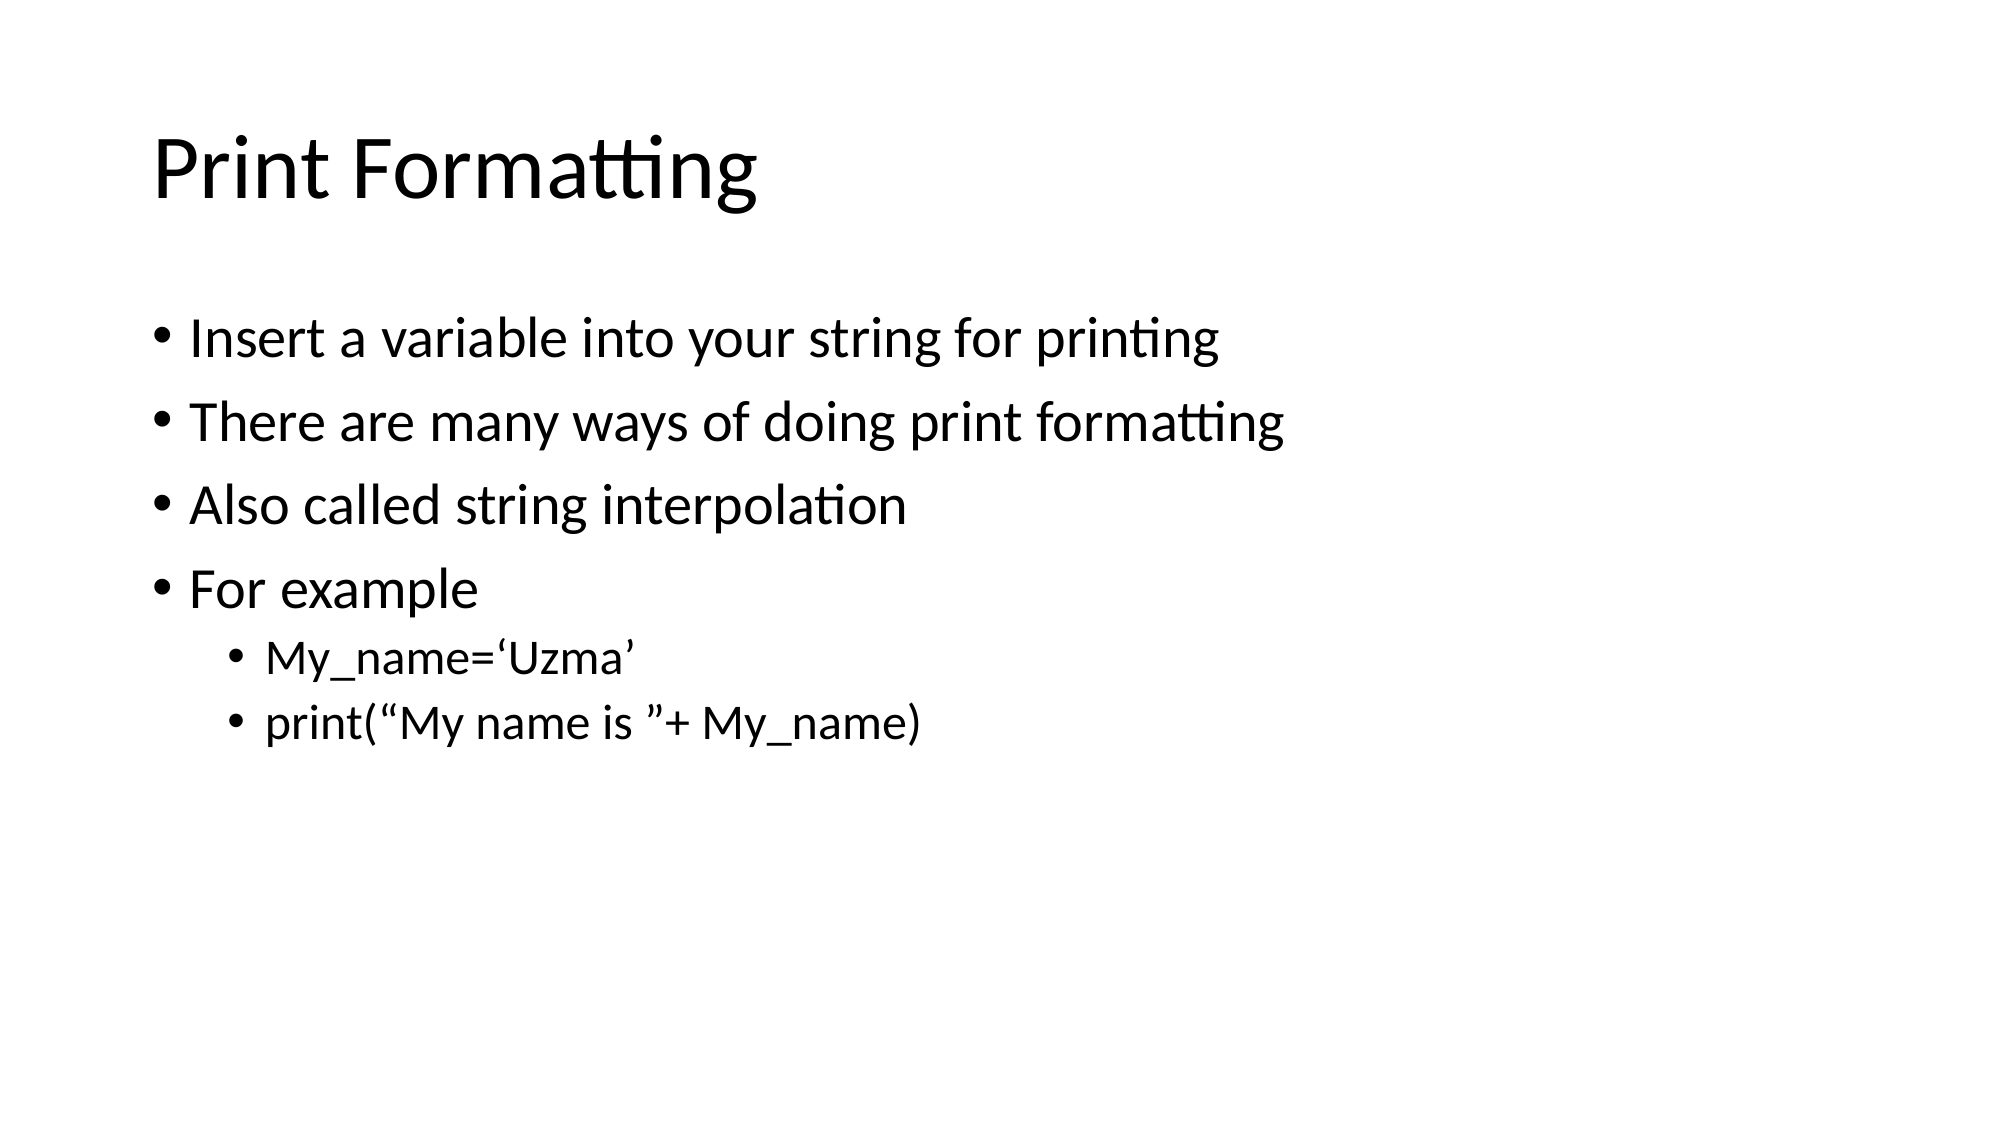

# Print Formatting
Insert a variable into your string for printing
There are many ways of doing print formatting
Also called string interpolation
For example
My_name=‘Uzma’
print(“My name is ”+ My_name)